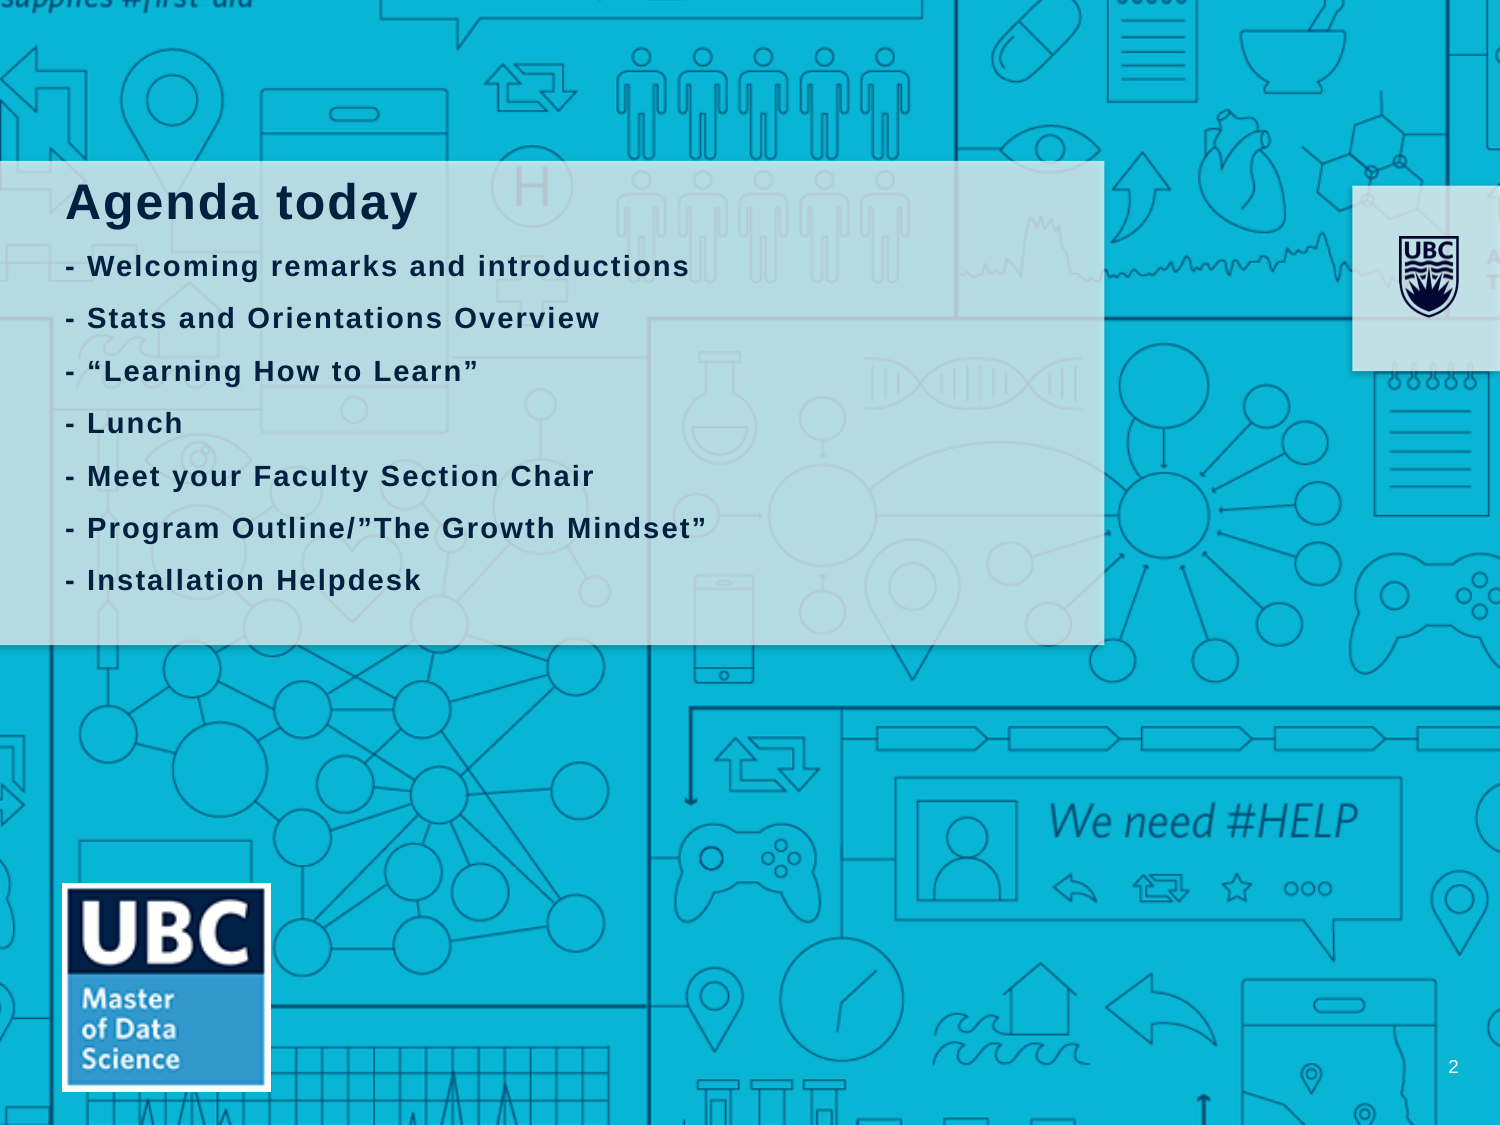

# Agenda today - Welcoming remarks and introductions - Stats and Orientations Overview - “Learning How to Learn” - Lunch - Meet your Faculty Section Chair - Program Outline/”The Growth Mindset” - Installation Helpdesk